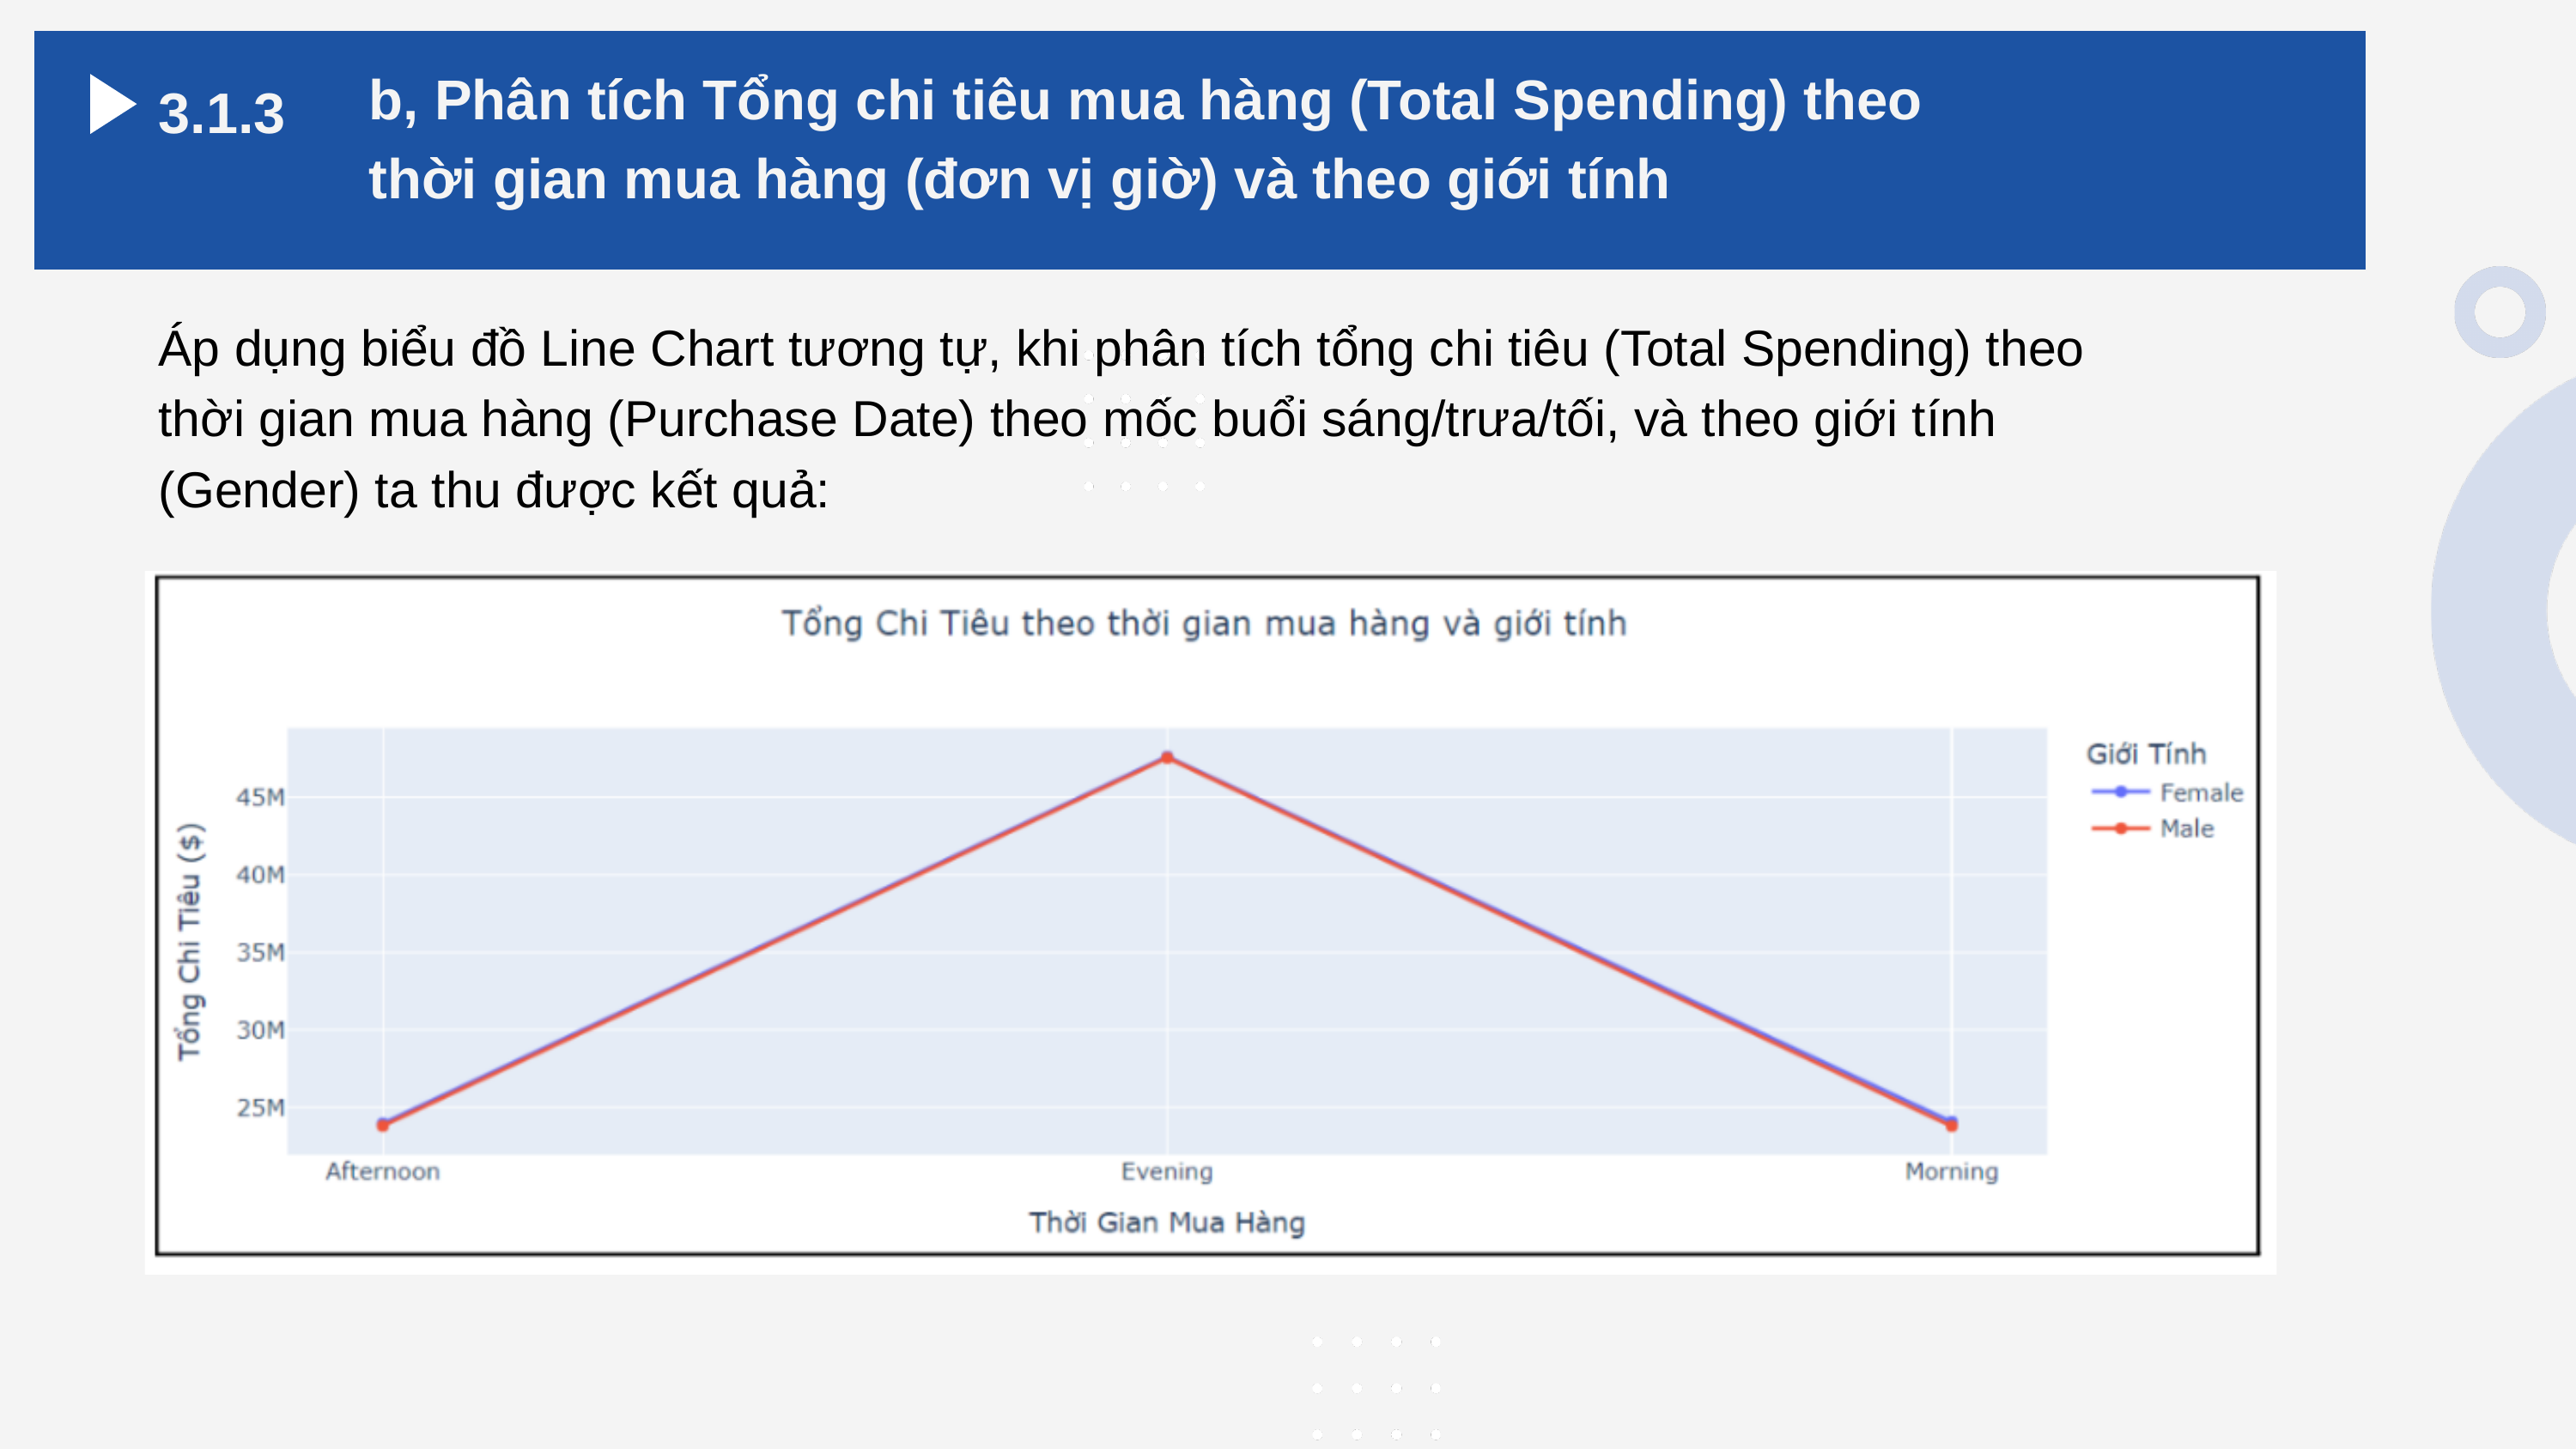

b, Phân tích Tổng chi tiêu mua hàng (Total Spending) theo thời gian mua hàng (đơn vị giờ) và theo giới tính
3.1.3

Áp dụng biểu đồ Line Chart tương tự, khi phân tích tổng chi tiêu (Total Spending) theo thời gian mua hàng (Purchase Date) theo mốc buổi sáng/trưa/tối, và theo giới tính (Gender) ta thu được kết quả: